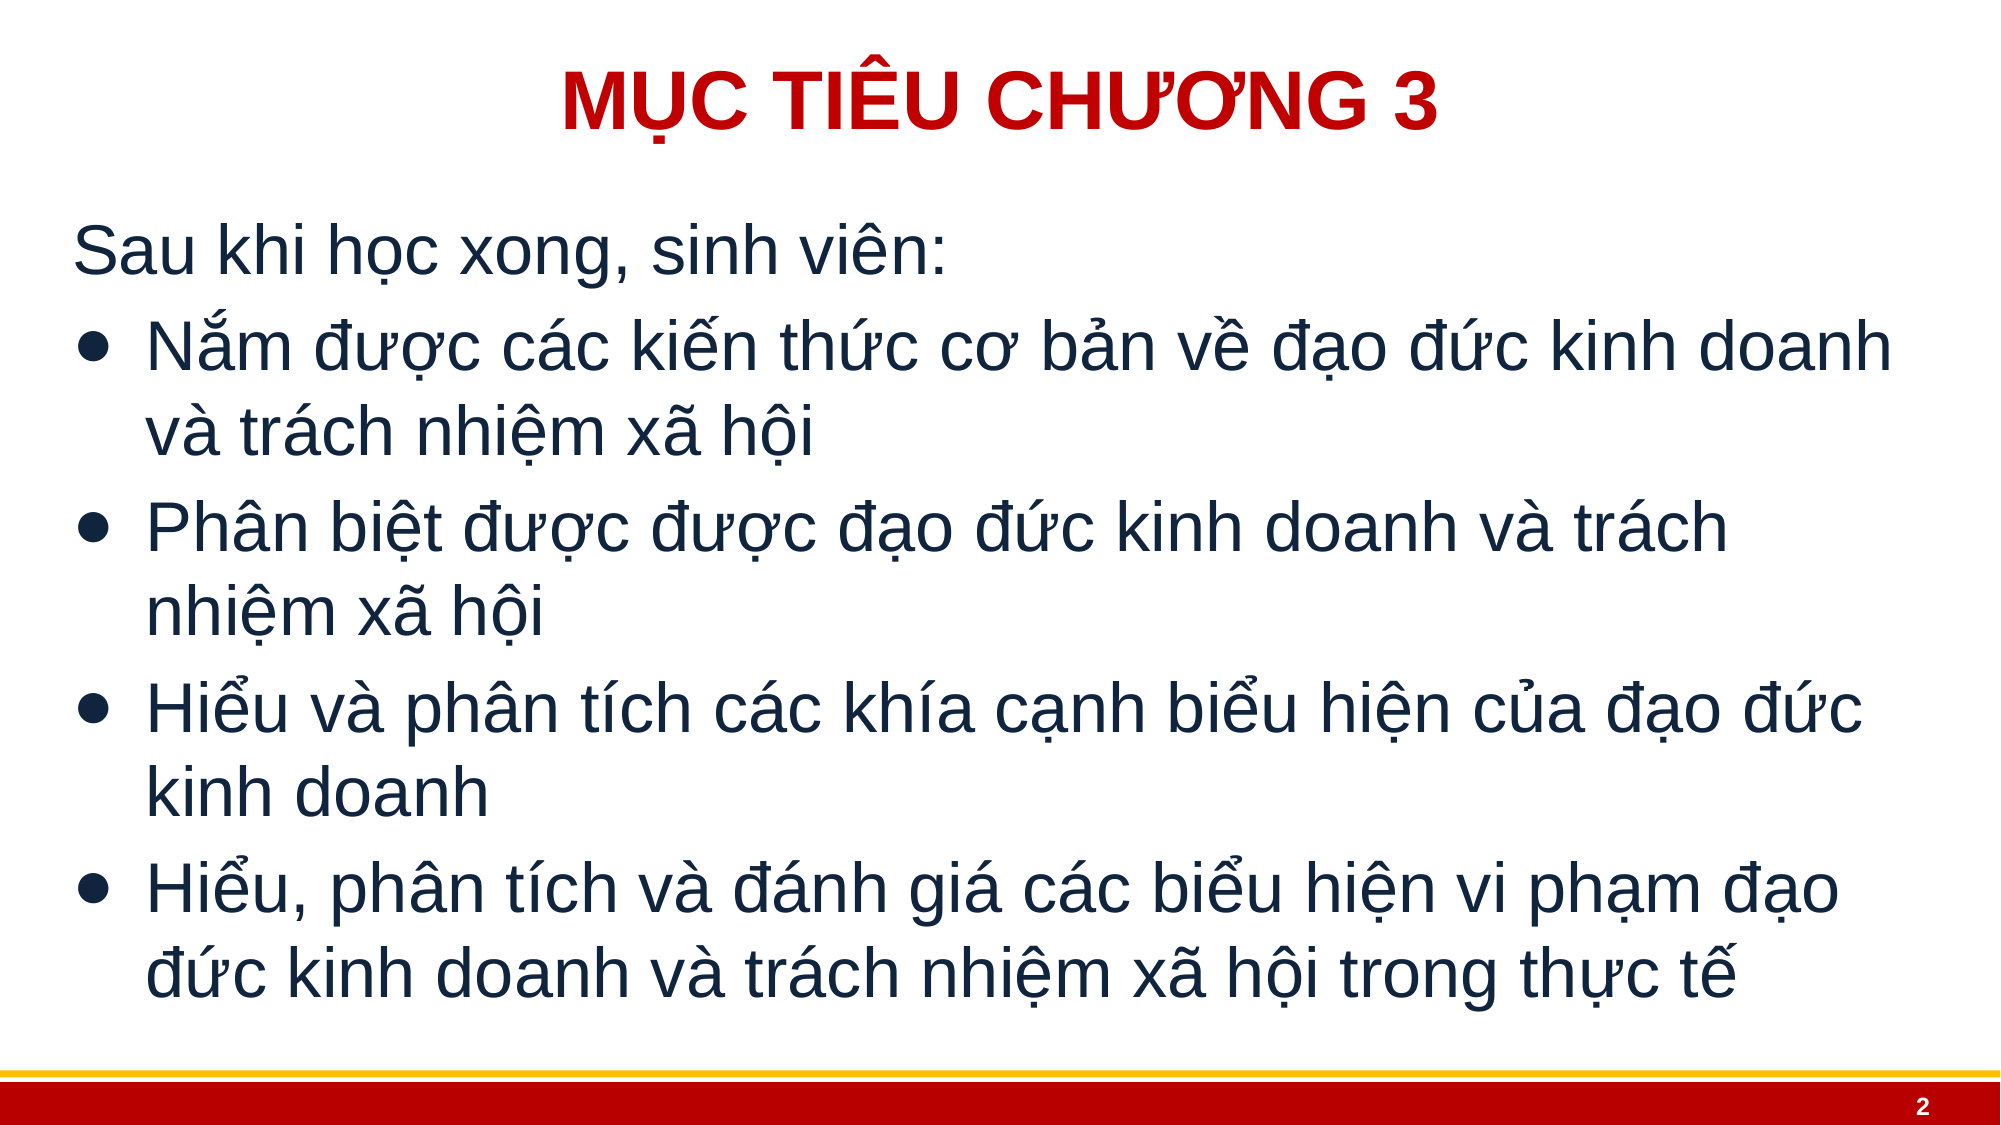

# MỤC TIÊU CHƯƠNG 3
Sau khi học xong, sinh viên:
Nắm được các kiến thức cơ bản về đạo đức kinh doanh và trách nhiệm xã hội
Phân biệt được được đạo đức kinh doanh và trách nhiệm xã hội
Hiểu và phân tích các khía cạnh biểu hiện của đạo đức kinh doanh
Hiểu, phân tích và đánh giá các biểu hiện vi phạm đạo đức kinh doanh và trách nhiệm xã hội trong thực tế

2